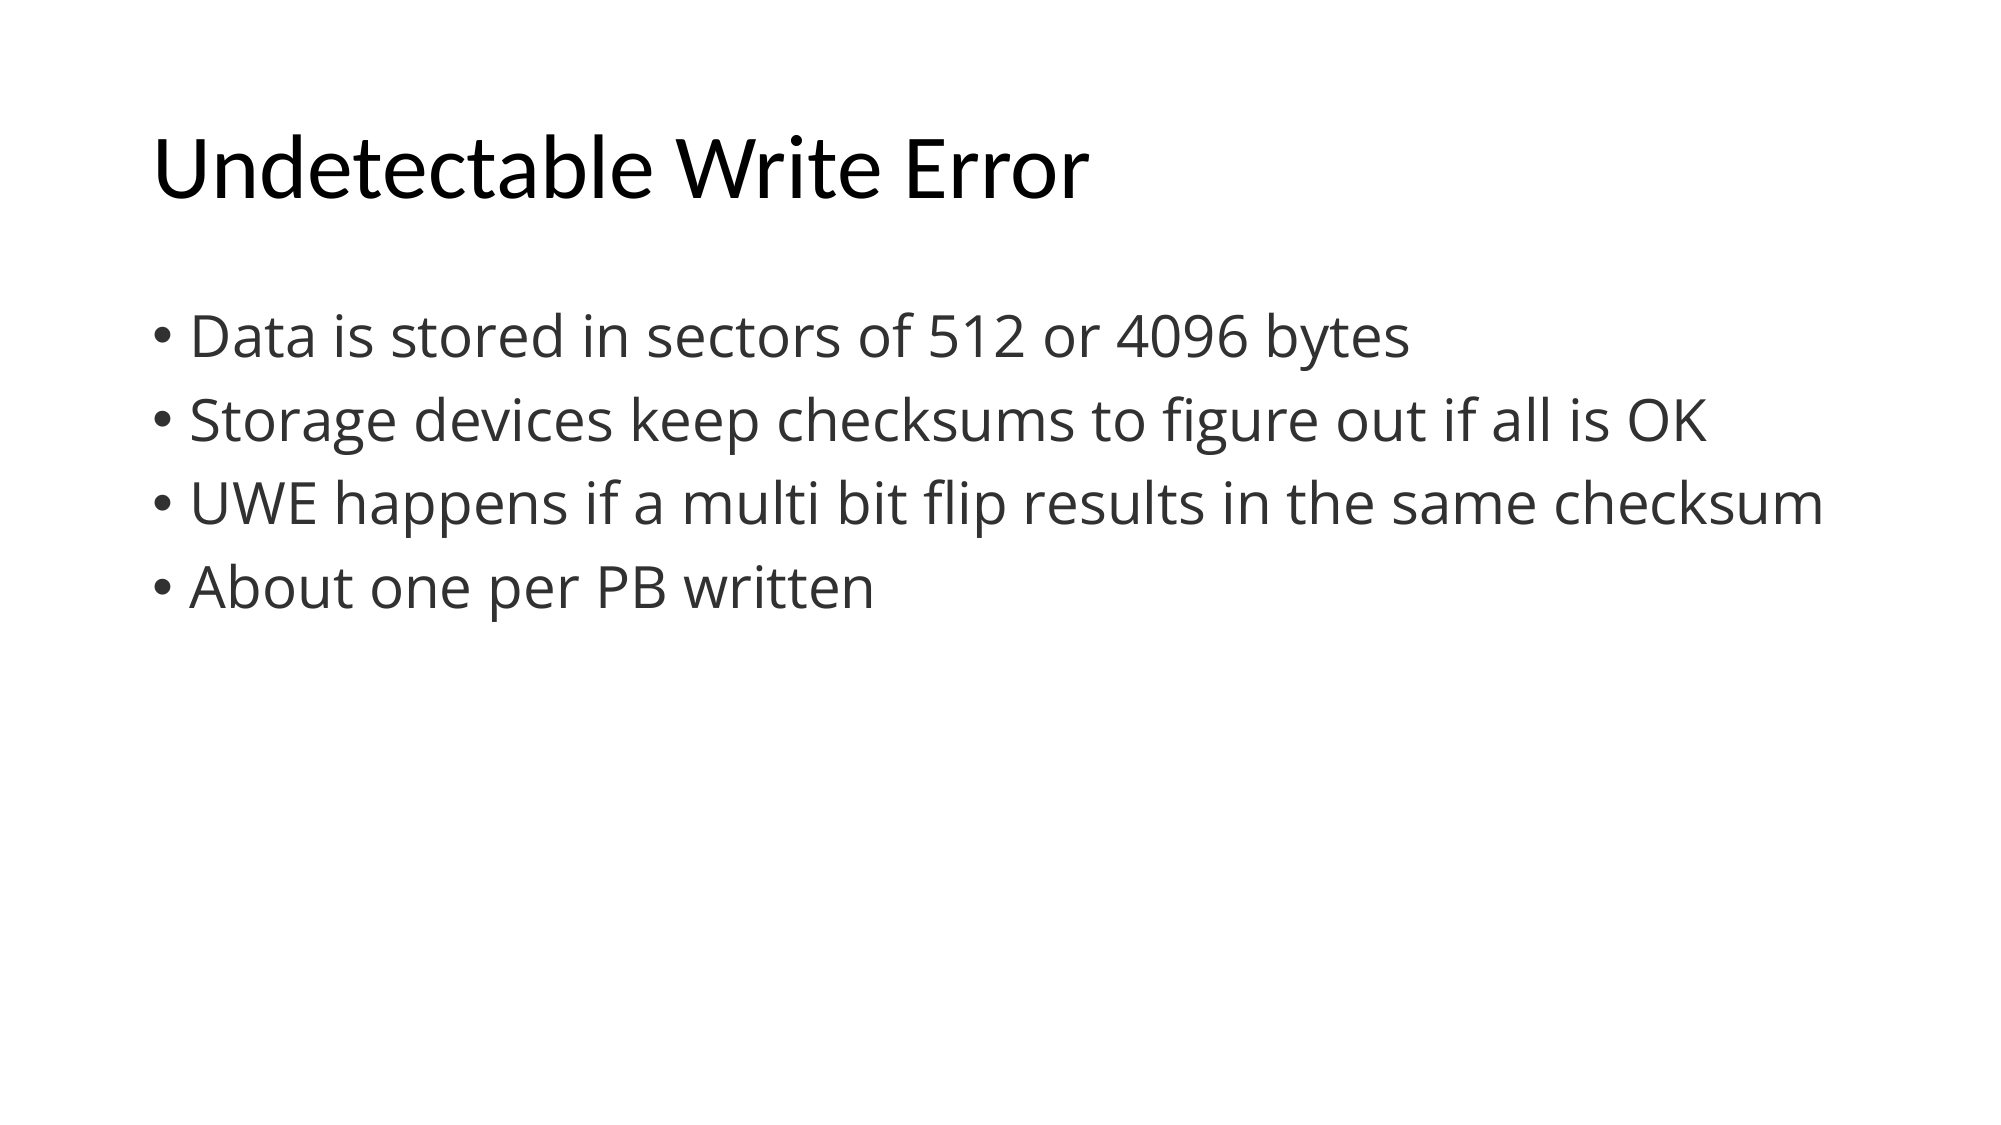

# Undetectable Write Error
Data is stored in sectors of 512 or 4096 bytes
Storage devices keep checksums to figure out if all is OK
UWE happens if a multi bit flip results in the same checksum
About one per PB written